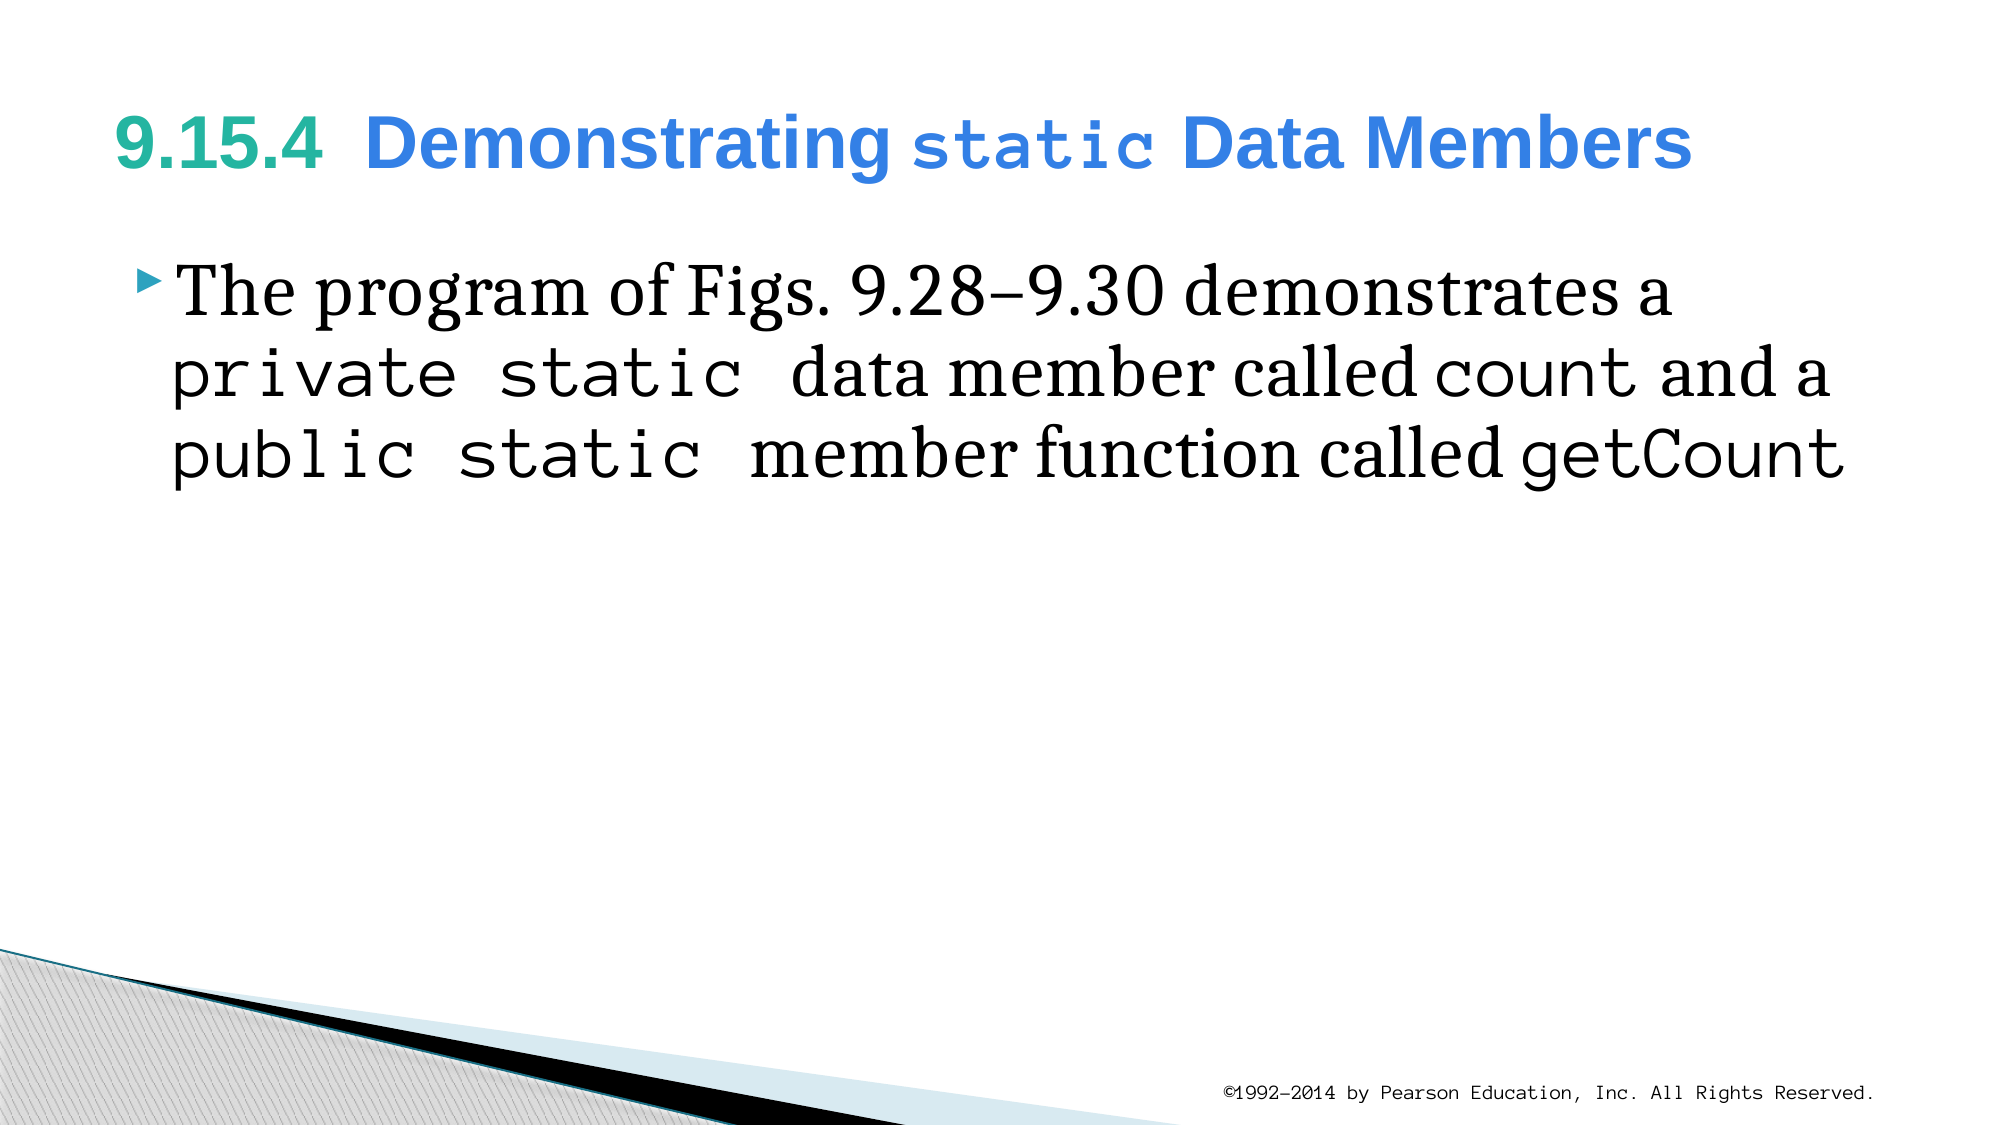

# 9.15.4  Demonstrating static Data Members
The program of Figs. 9.28–9.30 demonstrates a private static data member called count and a public static member function called getCount
©1992-2014 by Pearson Education, Inc. All Rights Reserved.